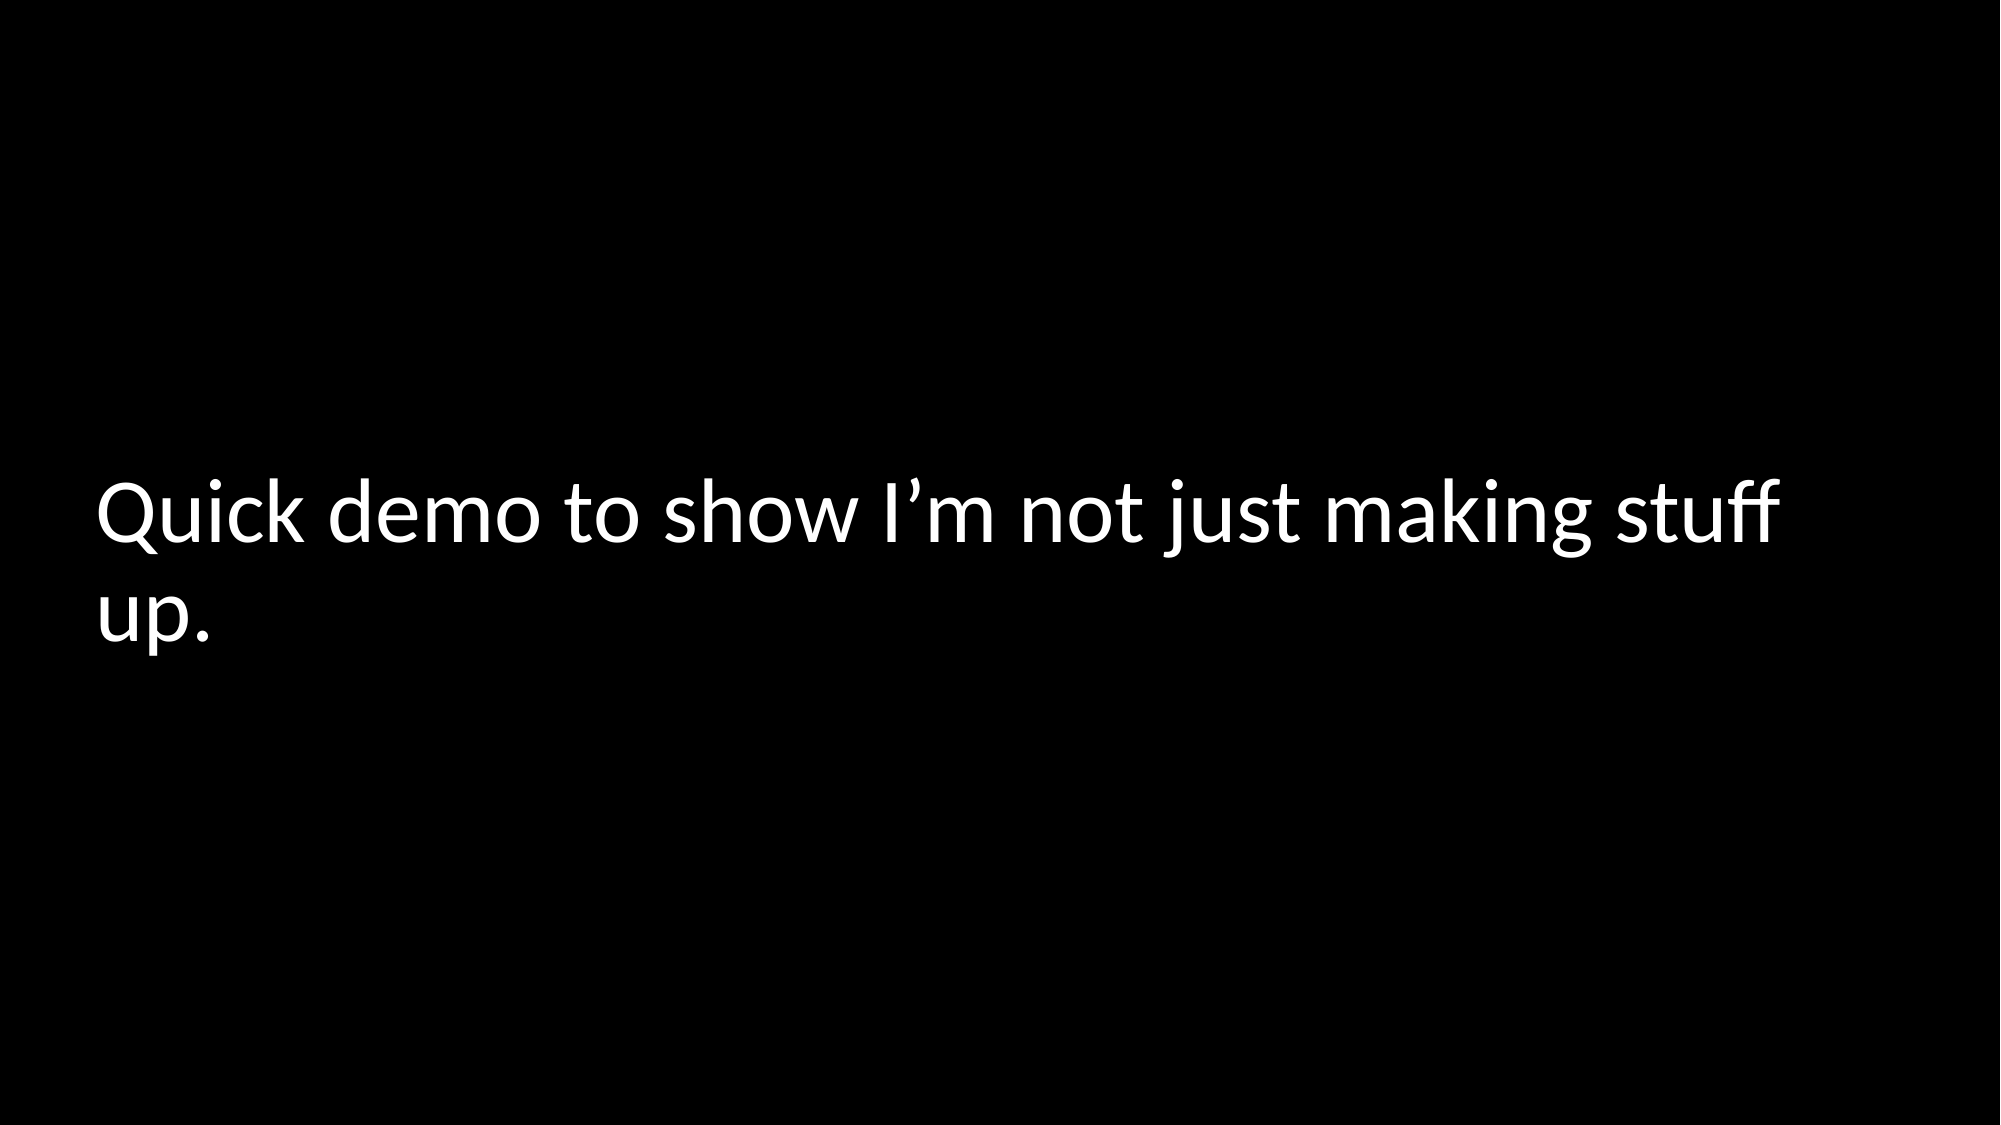

# Quick demo to show I’m not just making stuff up.